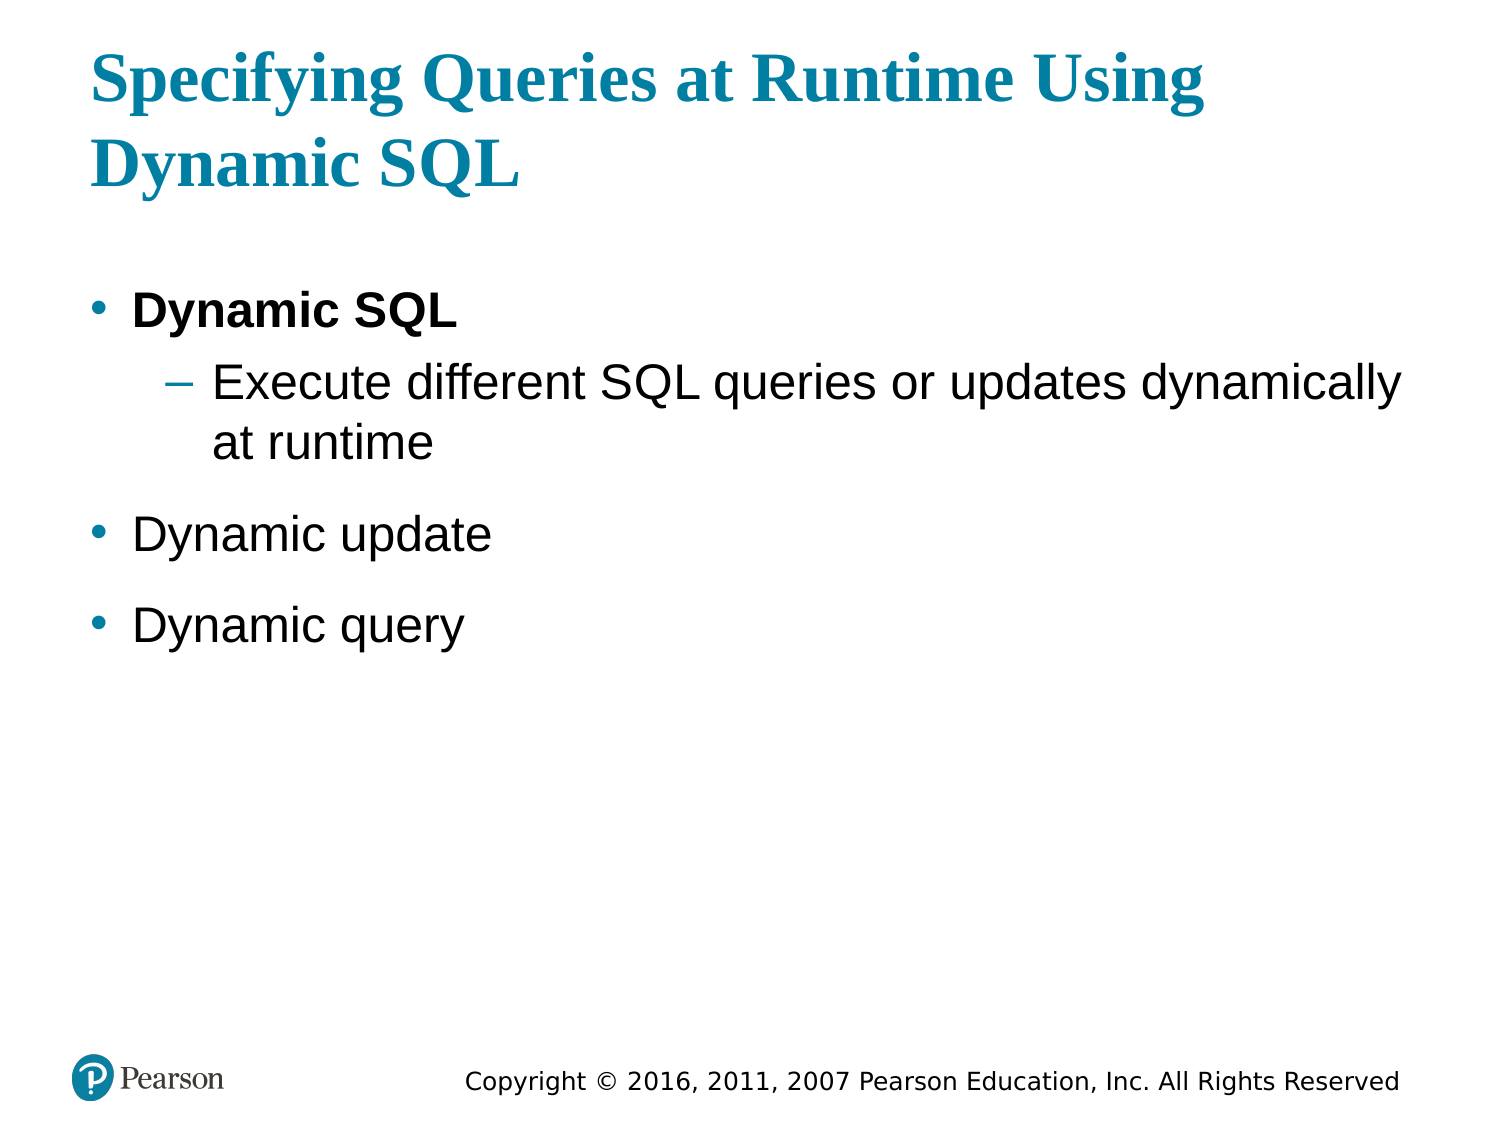

# Specifying Queries at Runtime Using Dynamic S Q L
Dynamic S Q L
Execute different S Q L queries or updates dynamically at runtime
Dynamic update
Dynamic query